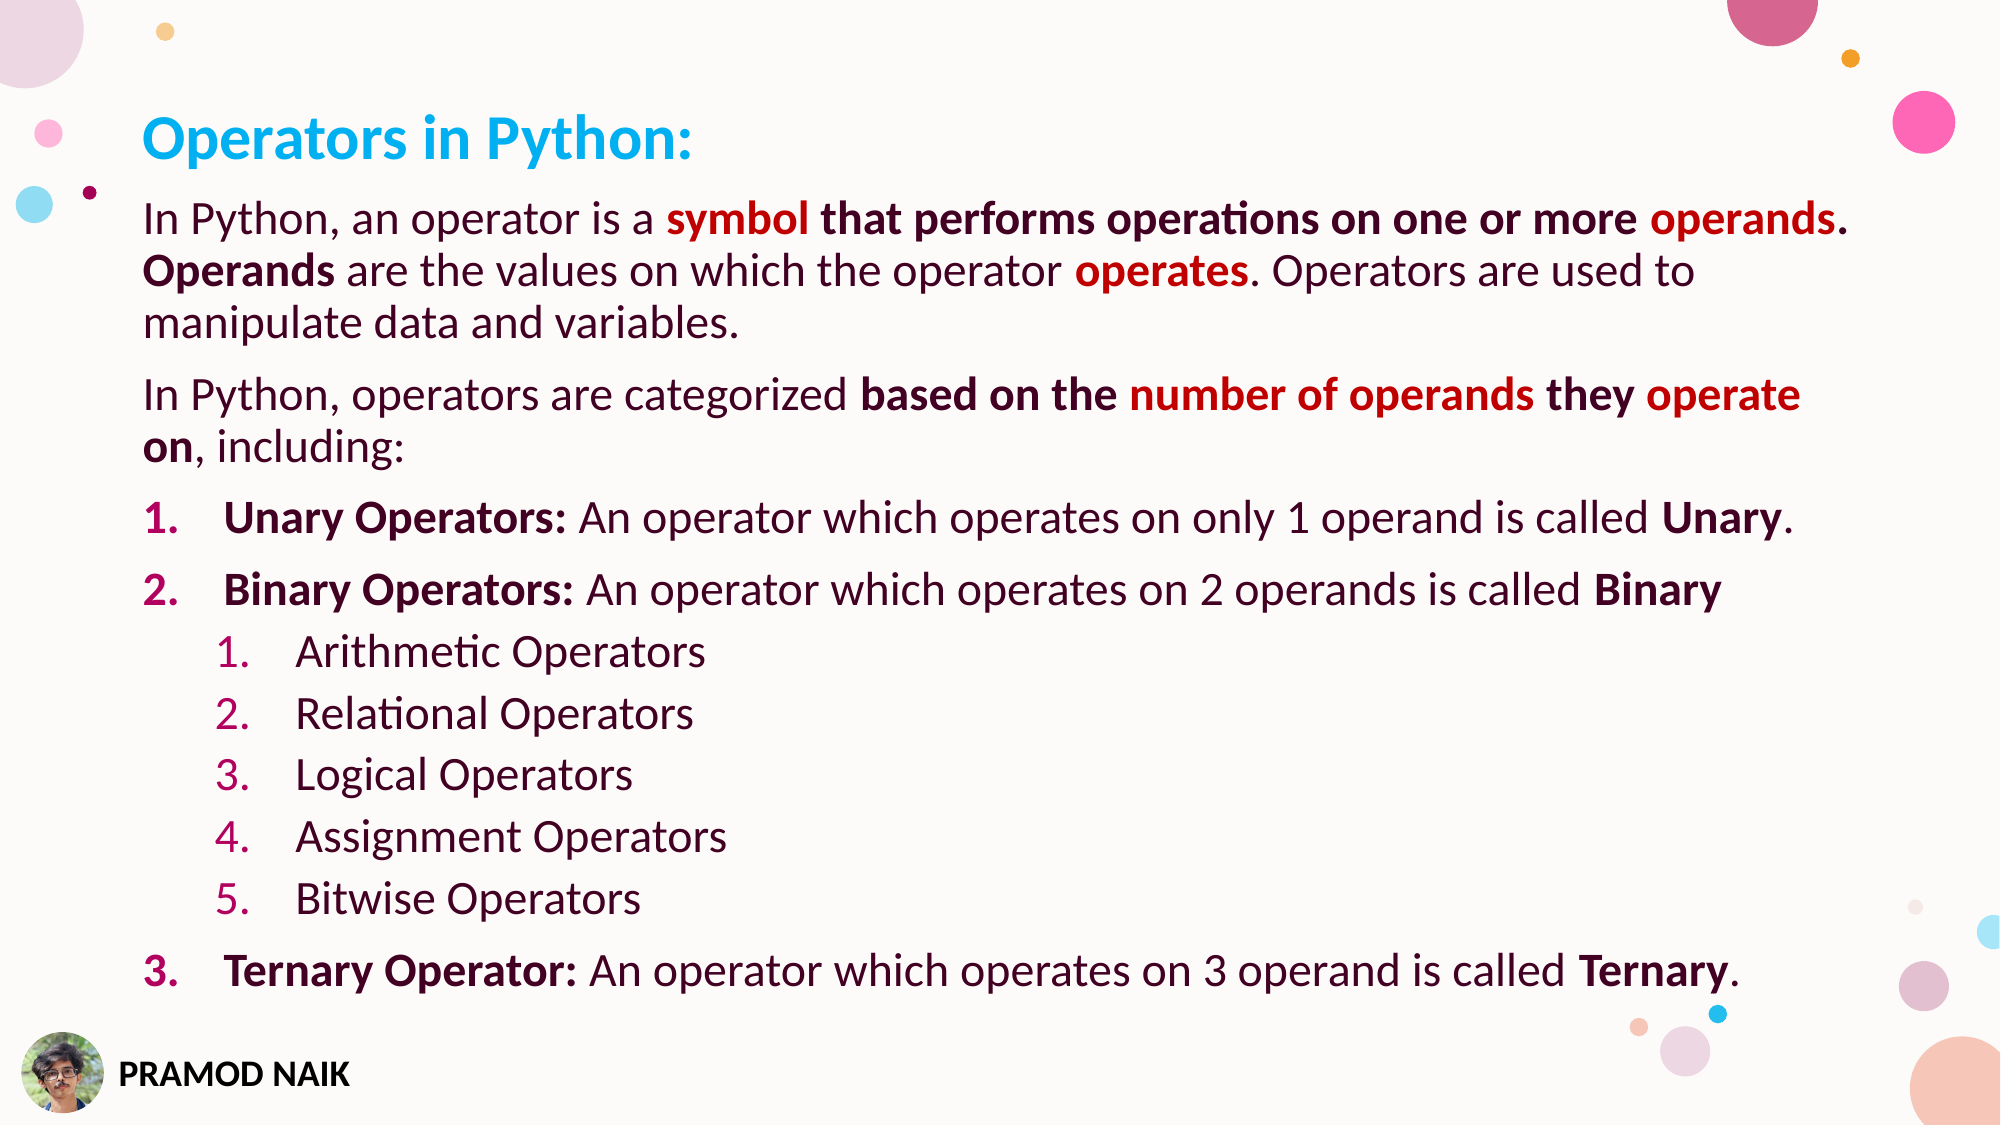

Operators in Python:
In Python, an operator is a symbol that performs operations on one or more operands. Operands are the values on which the operator operates. Operators are used to manipulate data and variables.
In Python, operators are categorized based on the number of operands they operate on, including:
Unary Operators: An operator which operates on only 1 operand is called Unary.
Binary Operators: An operator which operates on 2 operands is called Binary
Arithmetic Operators
Relational Operators
Logical Operators
Assignment Operators
Bitwise Operators
Ternary Operator: An operator which operates on 3 operand is called Ternary.